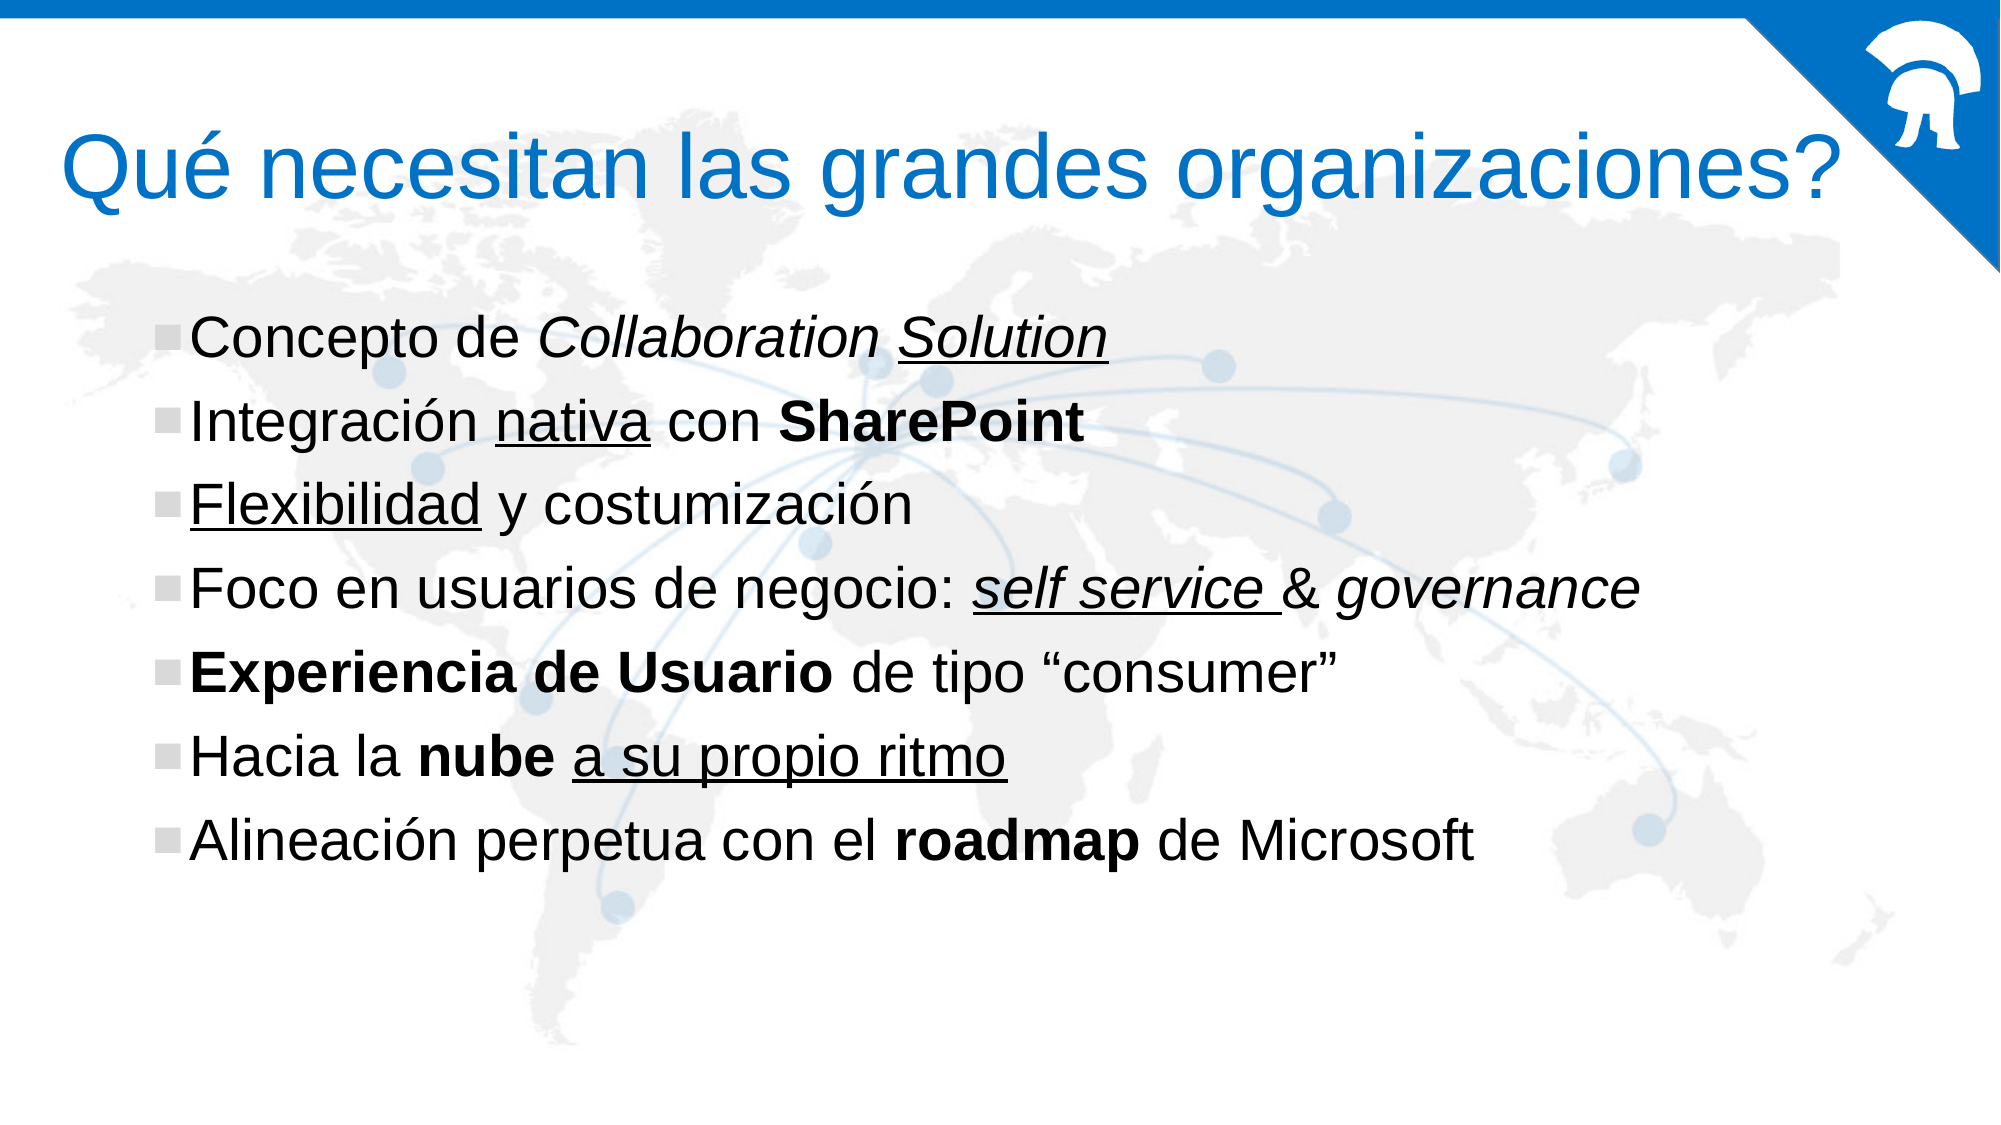

# Qué necesitan las grandes organizaciones?
Concepto de Collaboration Solution
Integración nativa con SharePoint
Flexibilidad y costumización
Foco en usuarios de negocio: self service & governance
Experiencia de Usuario de tipo “consumer”
Hacia la nube a su propio ritmo
Alineación perpetua con el roadmap de Microsoft